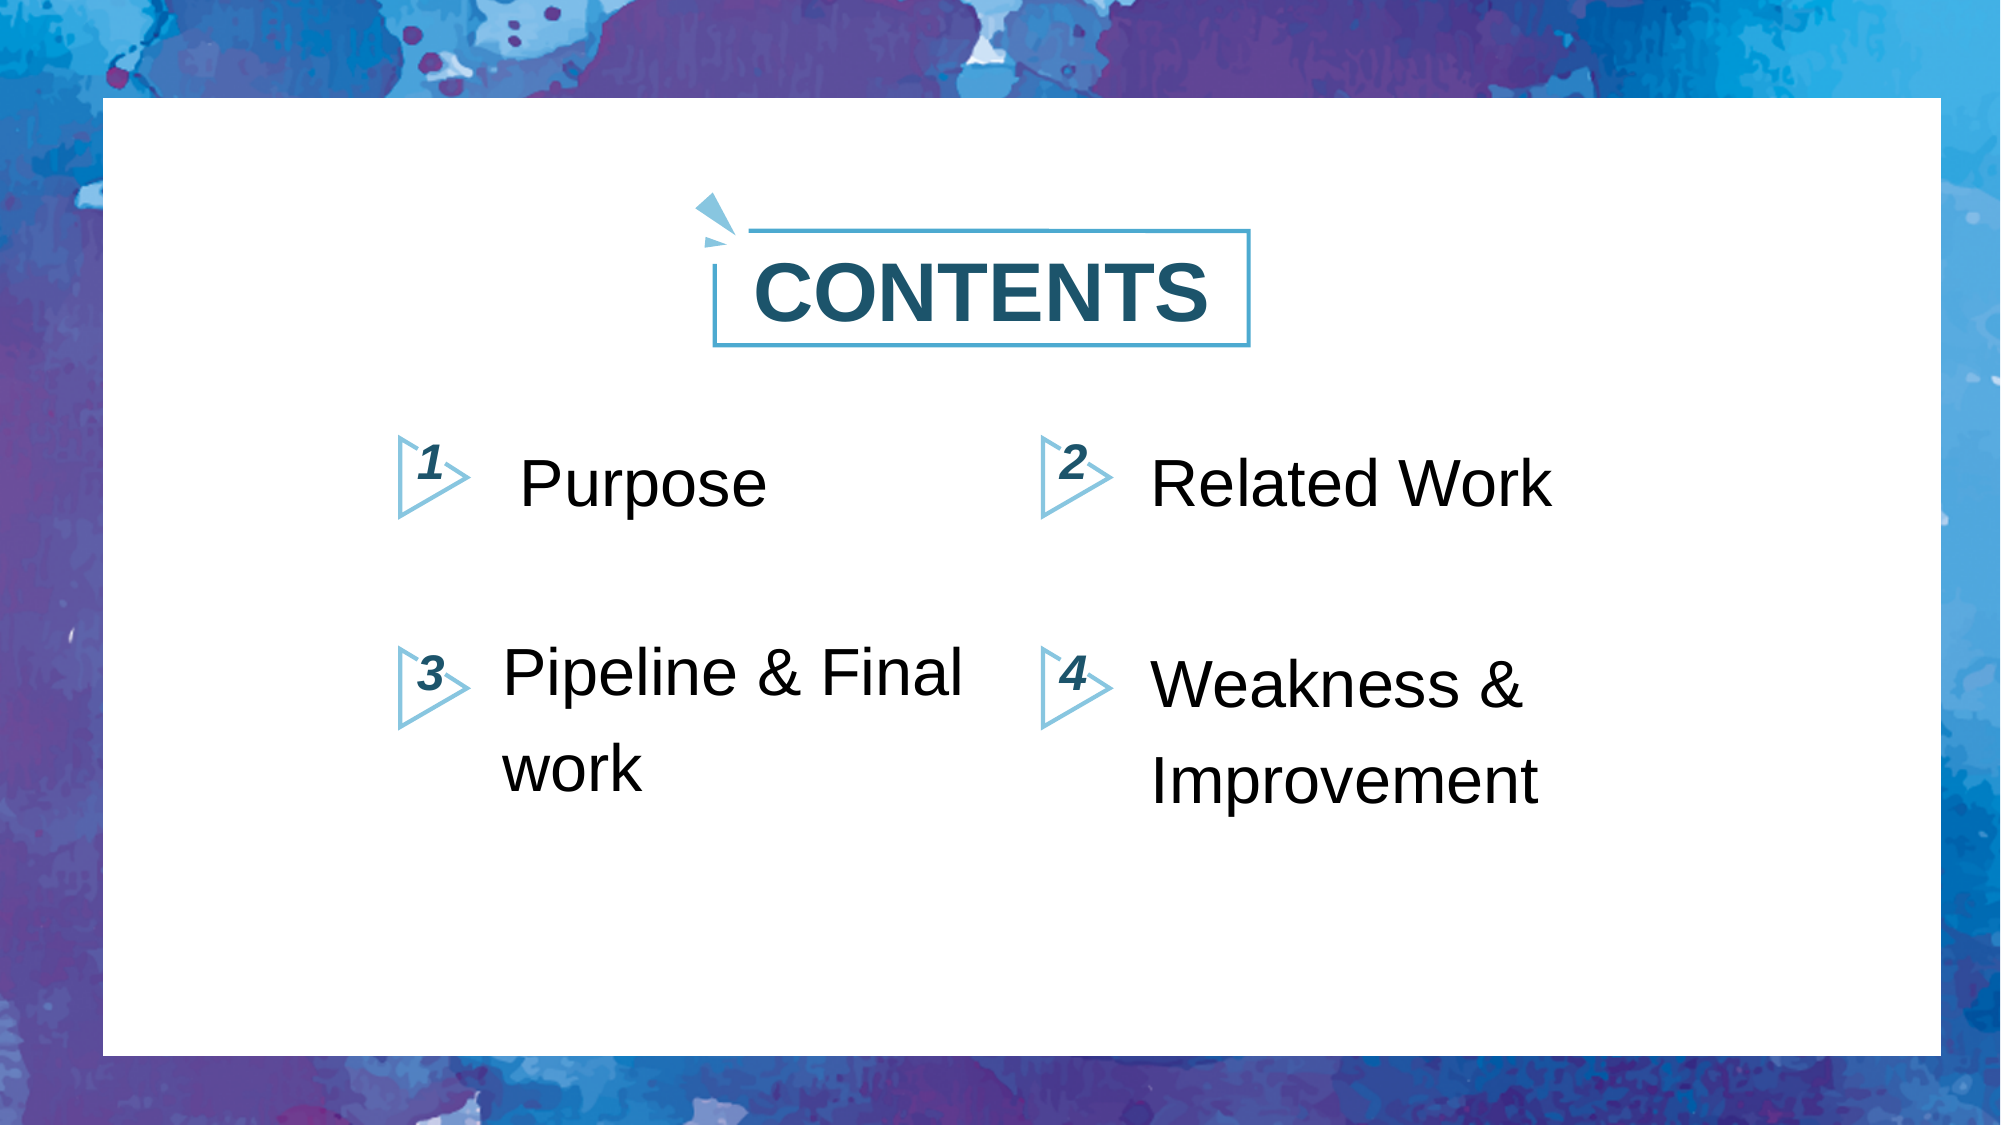

CONTENTS

Purpose
Related Work
1
2
Pipeline & Final work
Weakness & Improvement
3
4